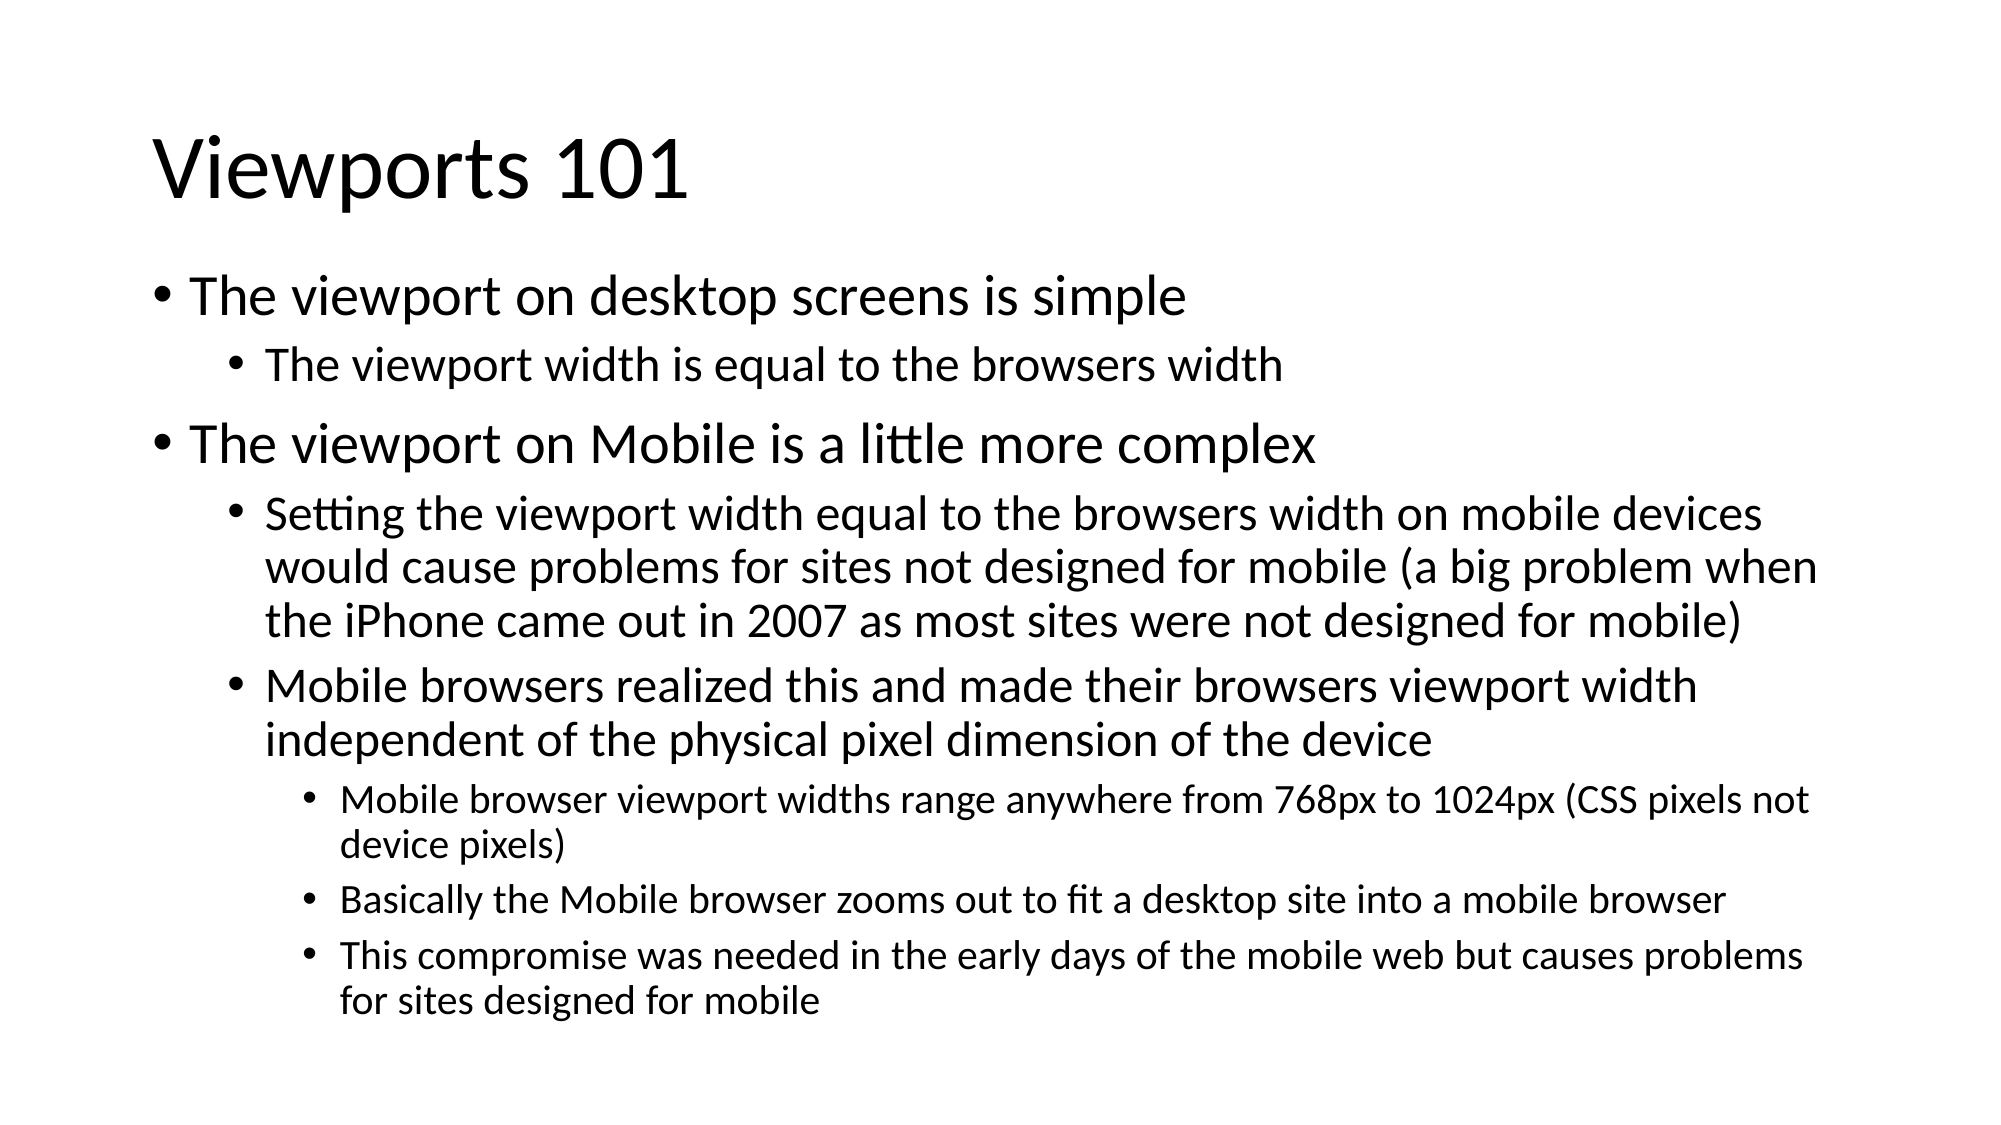

# Viewports 101
The viewport on desktop screens is simple
The viewport width is equal to the browsers width
The viewport on Mobile is a little more complex
Setting the viewport width equal to the browsers width on mobile devices would cause problems for sites not designed for mobile (a big problem when the iPhone came out in 2007 as most sites were not designed for mobile)
Mobile browsers realized this and made their browsers viewport width independent of the physical pixel dimension of the device
Mobile browser viewport widths range anywhere from 768px to 1024px (CSS pixels not device pixels)
Basically the Mobile browser zooms out to fit a desktop site into a mobile browser
This compromise was needed in the early days of the mobile web but causes problems for sites designed for mobile